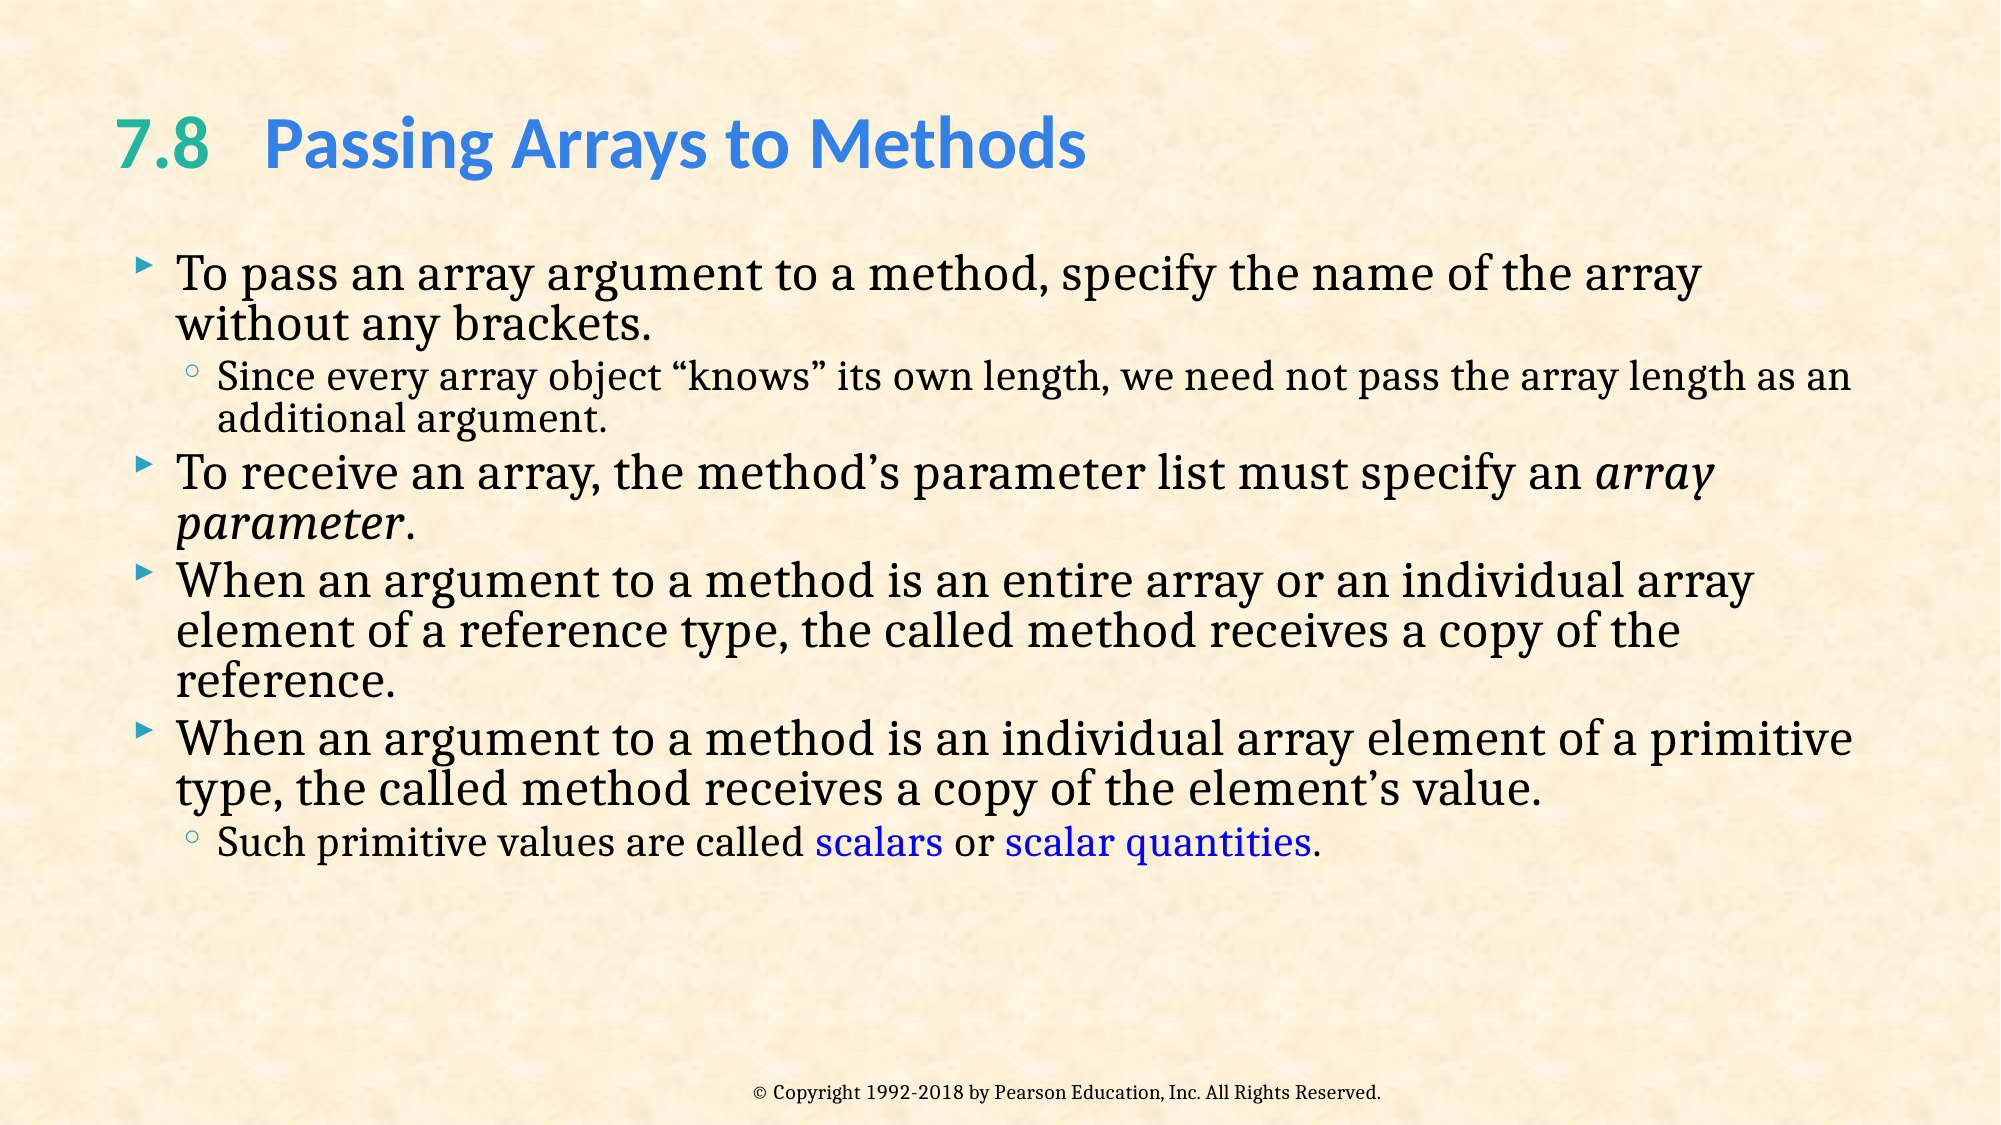

# 7.8  	Passing Arrays to Methods
To pass an array argument to a method, specify the name of the array without any brackets.
Since every array object “knows” its own length, we need not pass the array length as an additional argument.
To receive an array, the method’s parameter list must specify an array parameter.
When an argument to a method is an entire array or an individual array element of a reference type, the called method receives a copy of the reference.
When an argument to a method is an individual array element of a primitive type, the called method receives a copy of the element’s value.
Such primitive values are called scalars or scalar quantities.
© Copyright 1992-2018 by Pearson Education, Inc. All Rights Reserved.